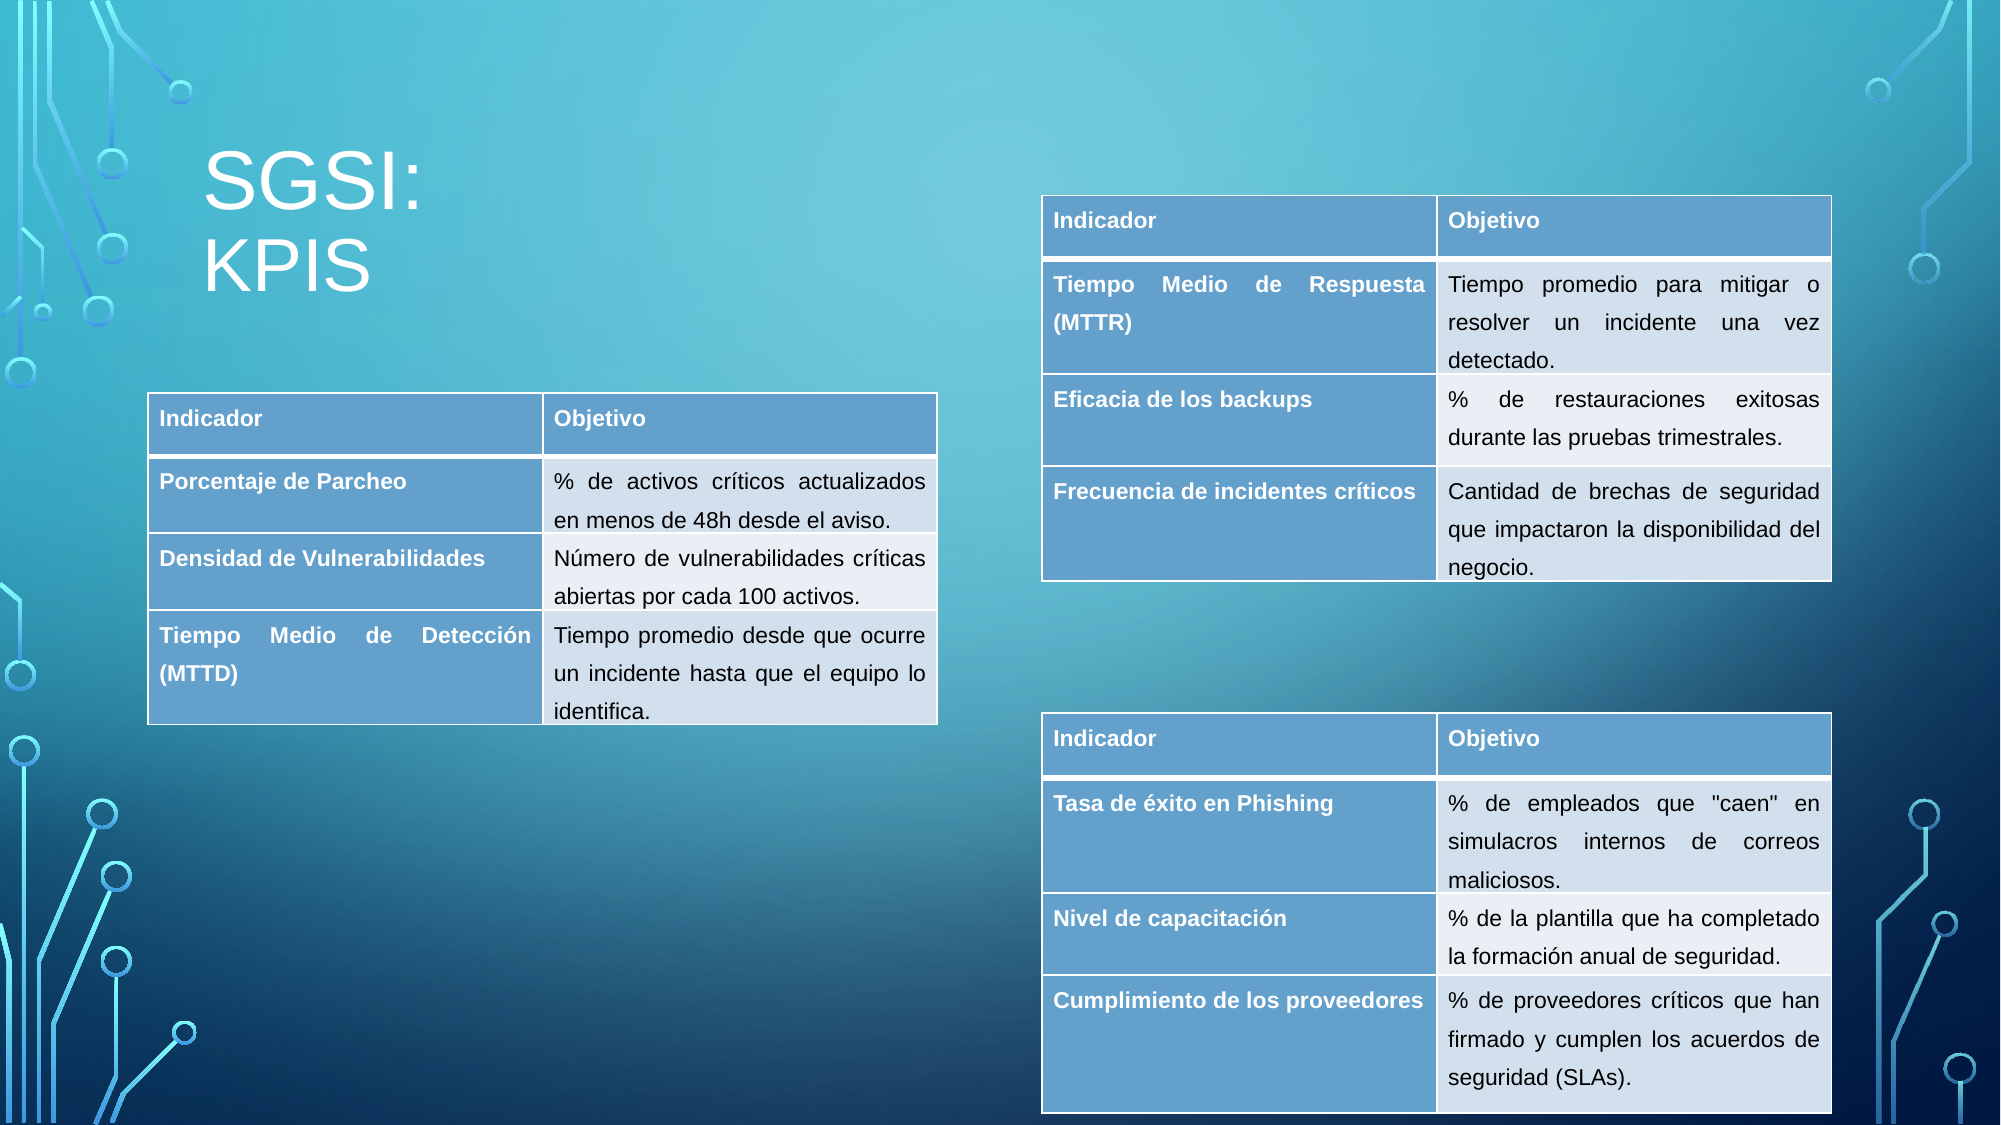

# SGSI: KPIs
| Indicador | Objetivo |
| --- | --- |
| Tiempo Medio de Respuesta (MTTR) | Tiempo promedio para mitigar o resolver un incidente una vez detectado. |
| Eficacia de los backups | % de restauraciones exitosas durante las pruebas trimestrales. |
| Frecuencia de incidentes críticos | Cantidad de brechas de seguridad que impactaron la disponibilidad del negocio. |
| Indicador | Objetivo |
| --- | --- |
| Porcentaje de Parcheo | % de activos críticos actualizados en menos de 48h desde el aviso. |
| Densidad de Vulnerabilidades | Número de vulnerabilidades críticas abiertas por cada 100 activos. |
| Tiempo Medio de Detección (MTTD) | Tiempo promedio desde que ocurre un incidente hasta que el equipo lo identifica. |
| Indicador | Objetivo |
| --- | --- |
| Tasa de éxito en Phishing | % de empleados que "caen" en simulacros internos de correos maliciosos. |
| Nivel de capacitación | % de la plantilla que ha completado la formación anual de seguridad. |
| Cumplimiento de los proveedores | % de proveedores críticos que han firmado y cumplen los acuerdos de seguridad (SLAs). |